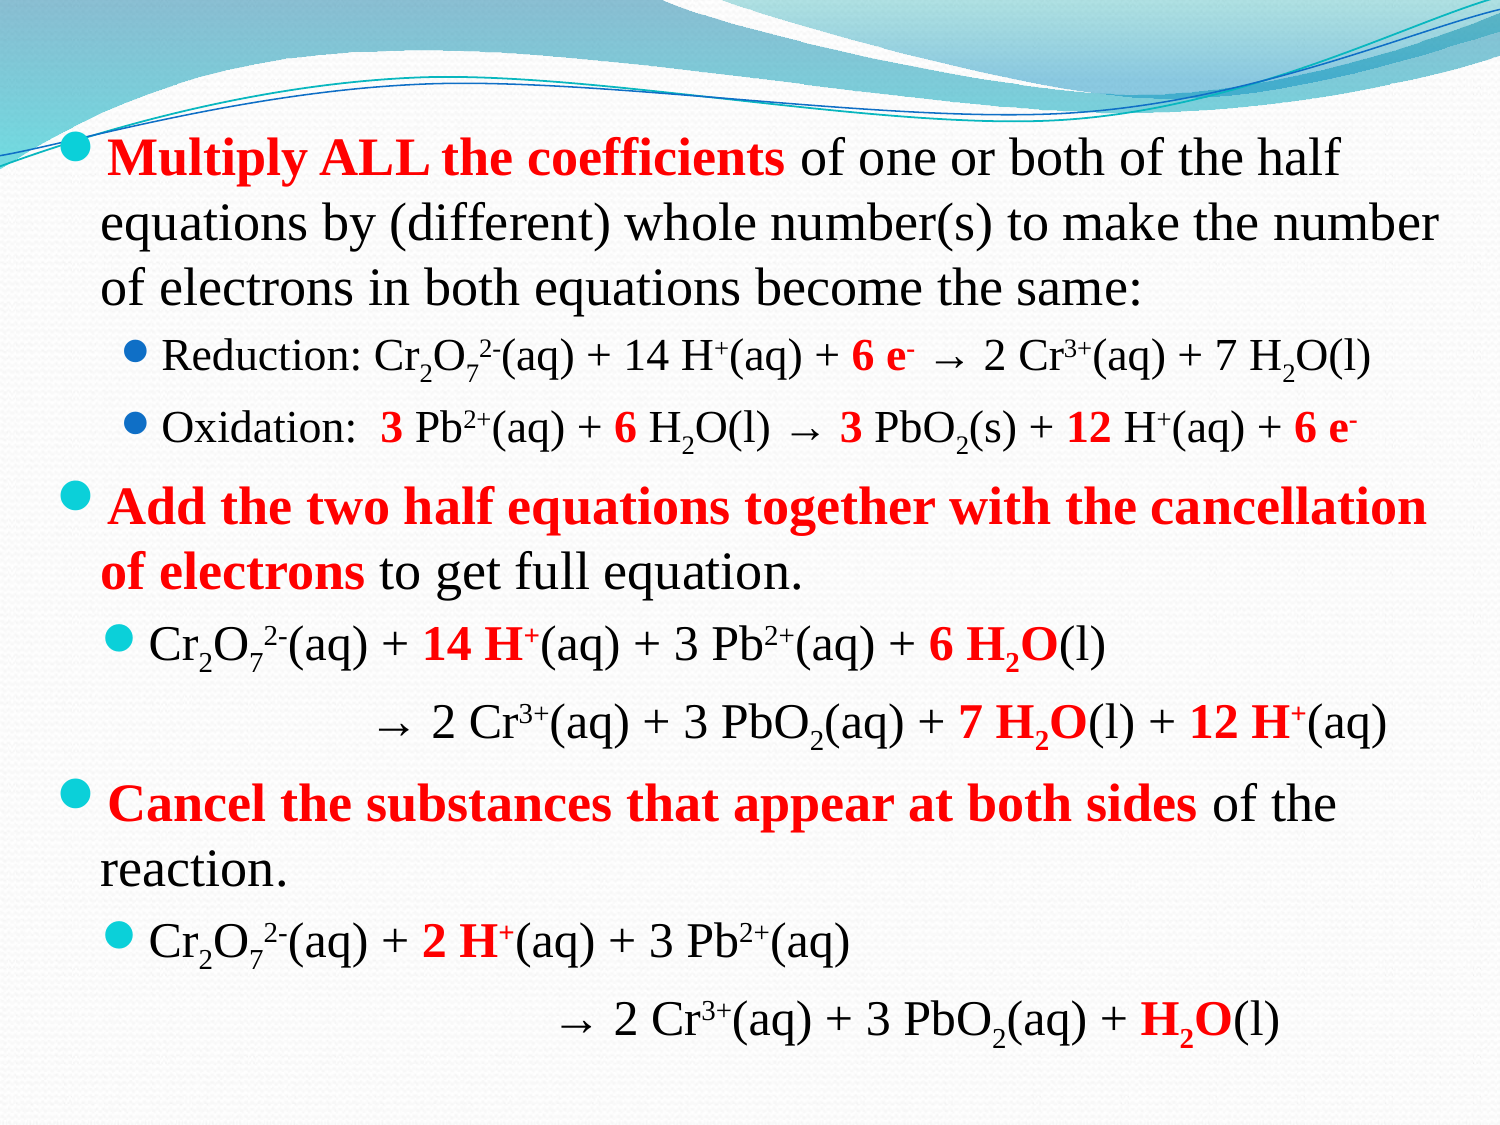

Multiply ALL the coefficients of one or both of the half equations by (different) whole number(s) to make the number of electrons in both equations become the same:
Reduction: Cr2O72-(aq) + 14 H+(aq) + 6 e- → 2 Cr3+(aq) + 7 H2O(l)
Oxidation:  3 Pb2+(aq) + 6 H2O(l) → 3 PbO2(s) + 12 H+(aq) + 6 e-
Add the two half equations together with the cancellation of electrons to get full equation.
Cr2O72-(aq) + 14 H+(aq) + 3 Pb2+(aq) + 6 H2O(l)
		 → 2 Cr3+(aq) + 3 PbO2(aq) + 7 H2O(l) + 12 H+(aq)
Cancel the substances that appear at both sides of the reaction.
Cr2O72-(aq) + 2 H+(aq) + 3 Pb2+(aq)
			→ 2 Cr3+(aq) + 3 PbO2(aq) + H2O(l)